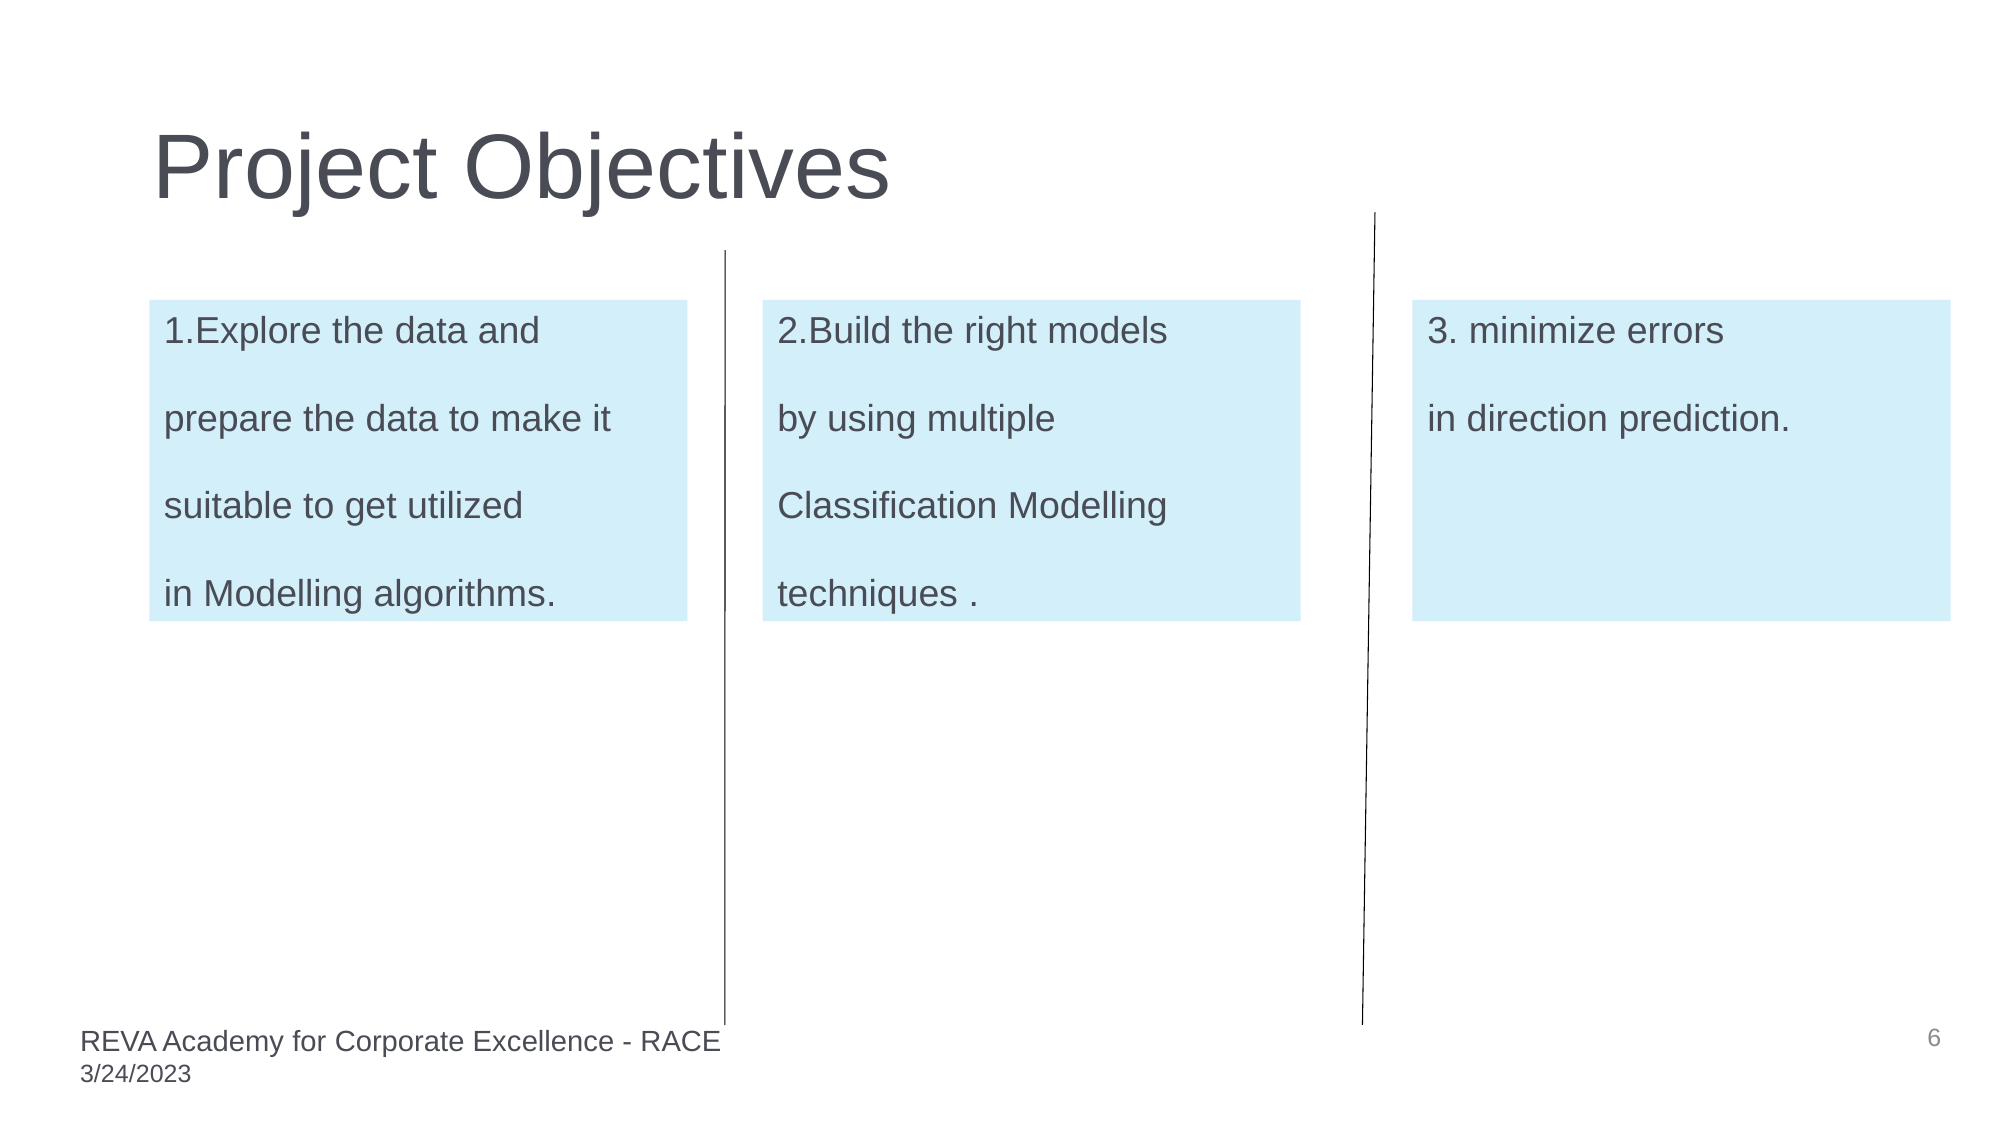

# Project Objectives
1.Explore the data and

prepare the data to make it

suitable to get utilized

in Modelling algorithms.
2.Build the right models

by using multiple

Classification Modelling

techniques .
3. minimize errors

in direction prediction.

6
REVA Academy for Corporate Excellence - RACE
3/24/2023